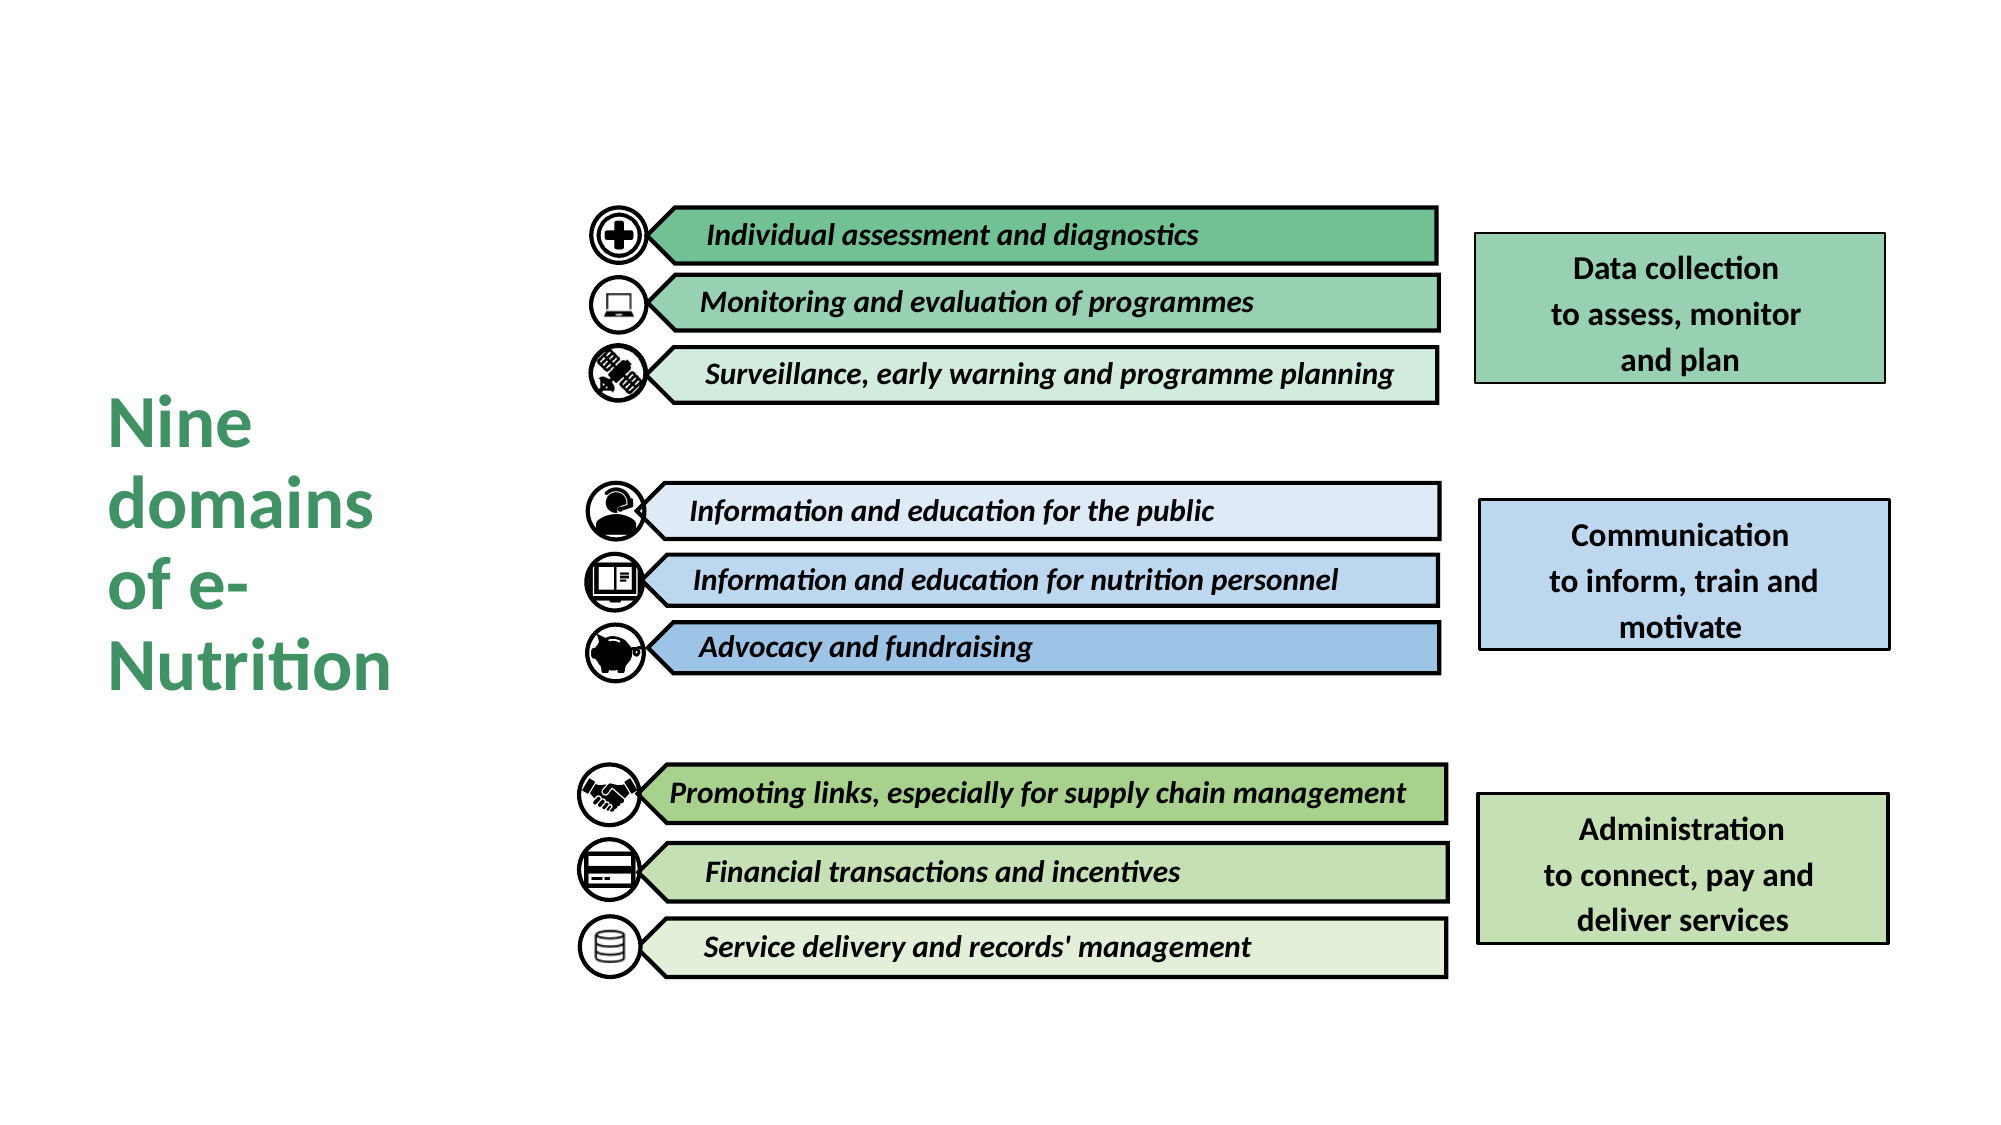

Nine domains of e-Nutrition
|  |
| --- |
    Individual assessment and diagnostics
   Monitoring and evaluation of programmes
    Surveillance, early warning and programme planning
Data collection
to assess, monitor
and plan
   Information and education for the public
   Information and education for nutrition personnel
   Advocacy and fundraising
Communication
to inform, train and motivate
Promoting links, especially for supply chain management
     Financial transactions and incentives
     Service delivery and records' management
 Administration
to connect, pay and
deliver services